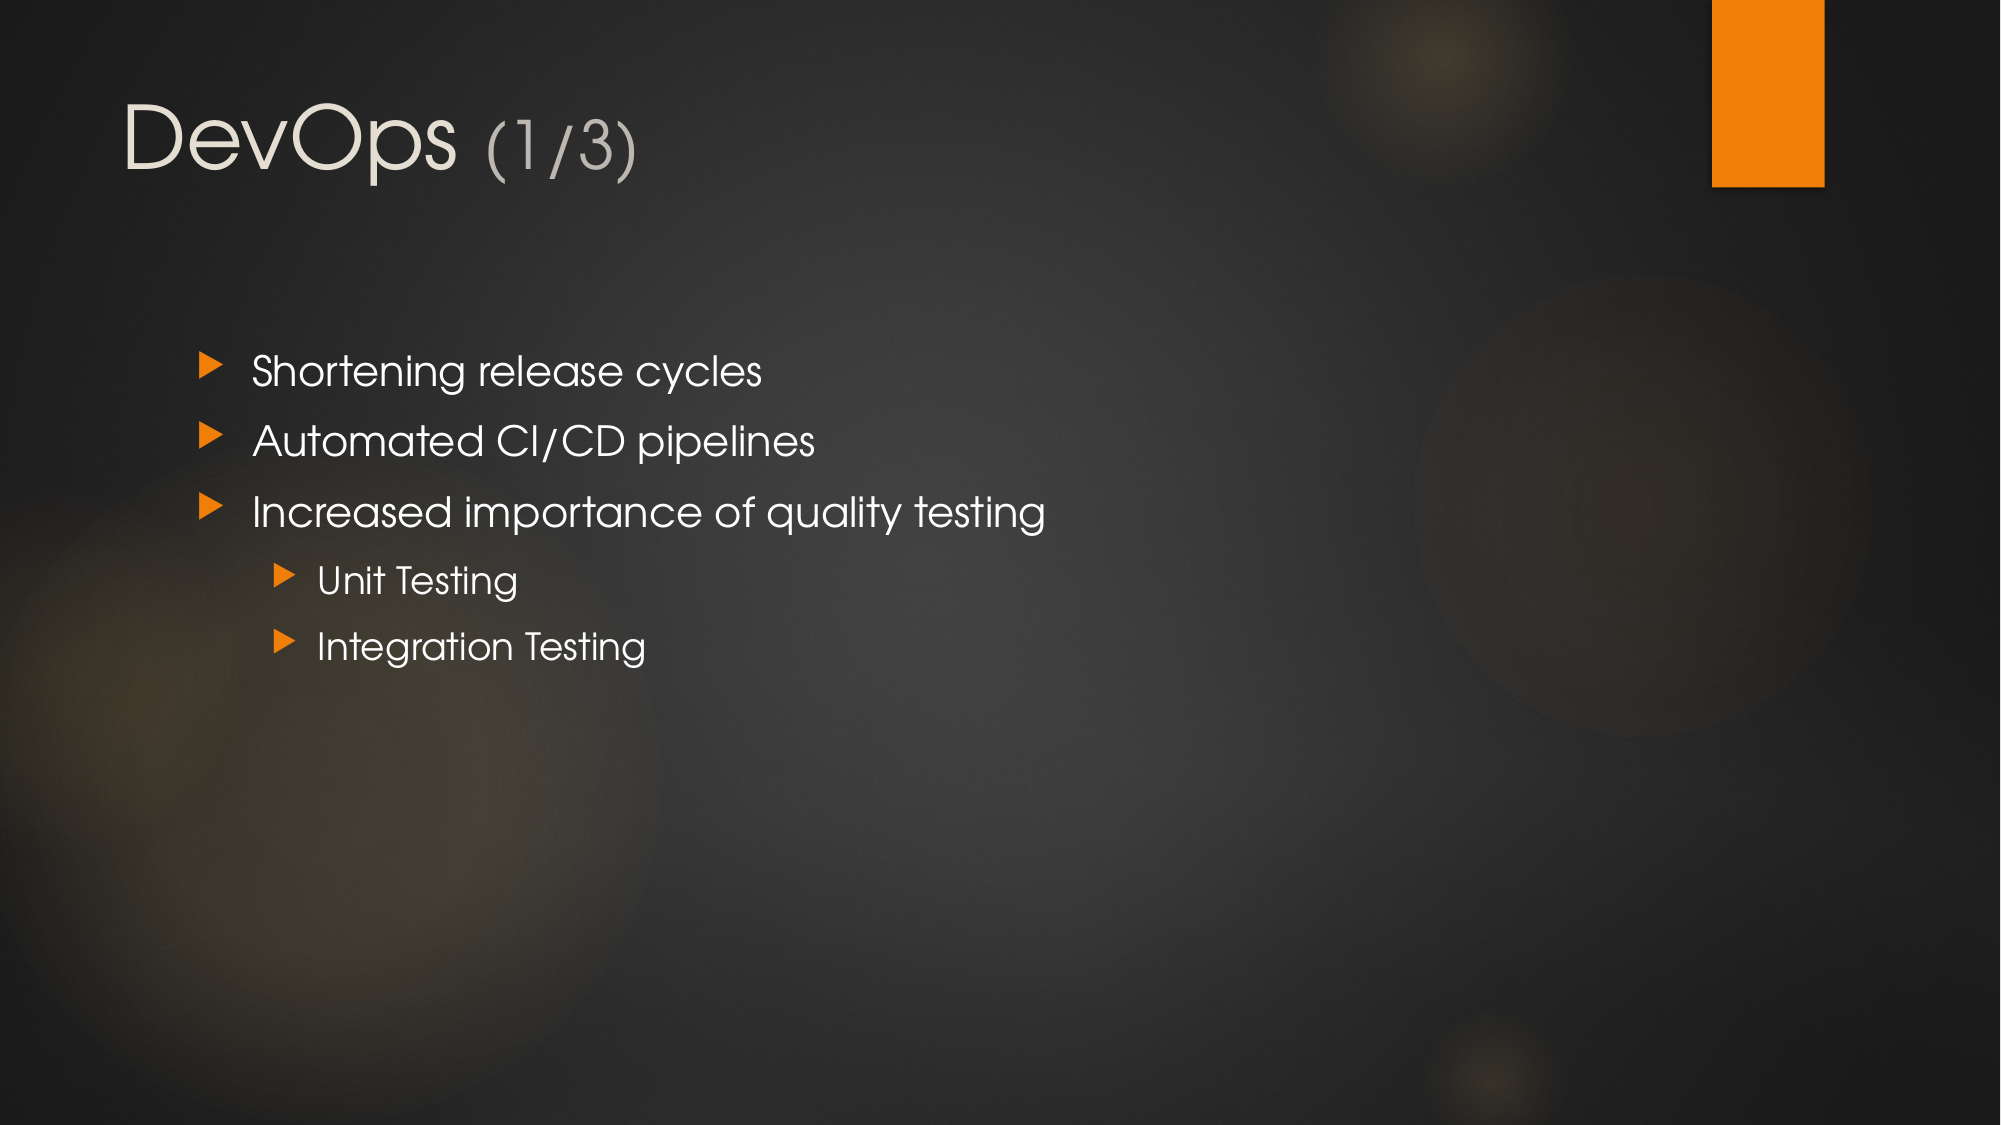

# DevOps (1/3)
Shortening release cycles
Automated CI/CD pipelines
Increased importance of quality testing
Unit Testing
Integration Testing